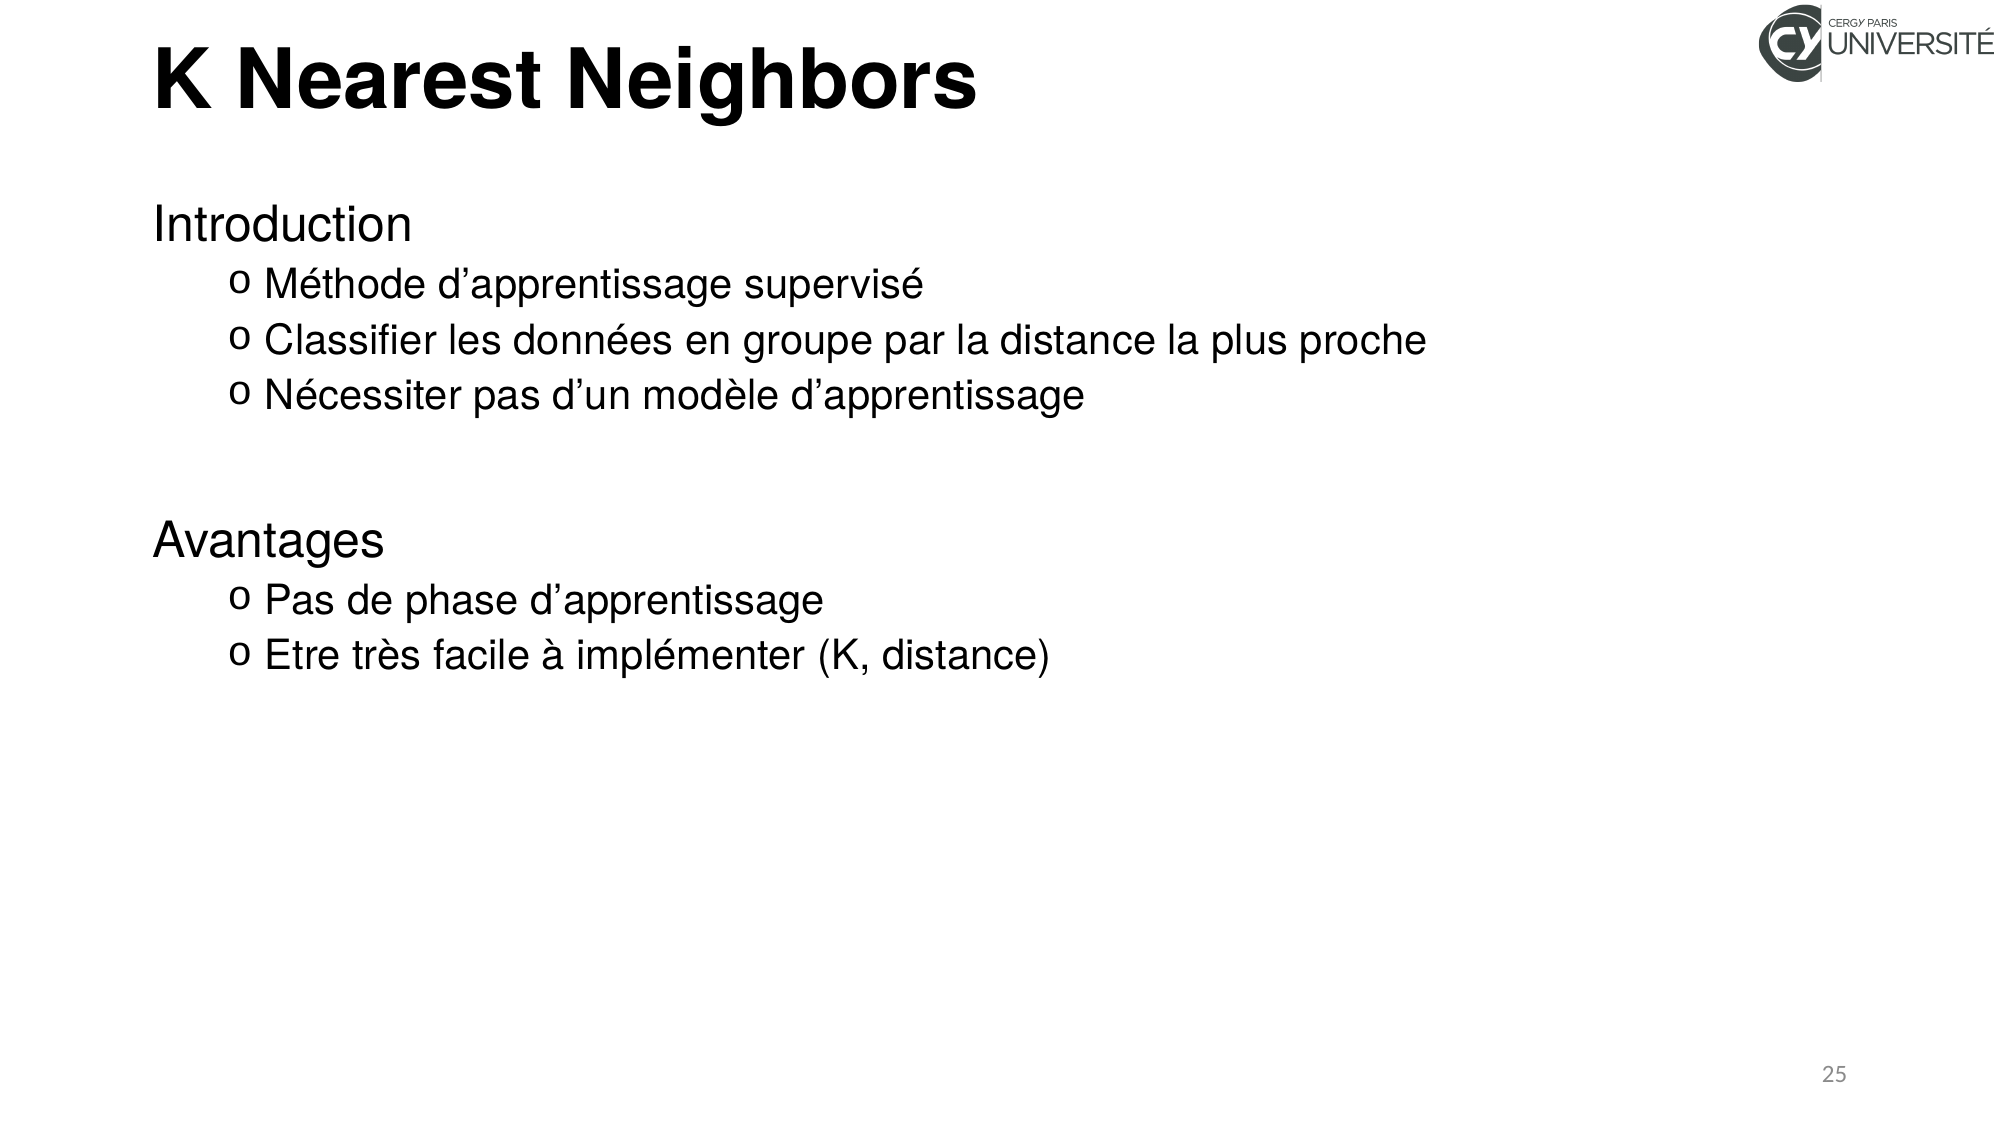

# K Nearest Neighbors
Introduction
Méthode d’apprentissage supervisé
Classifier les données en groupe par la distance la plus proche
Nécessiter pas d’un modèle d’apprentissage

Avantages
Pas de phase d’apprentissage
Etre très facile à implémenter (K, distance)
25